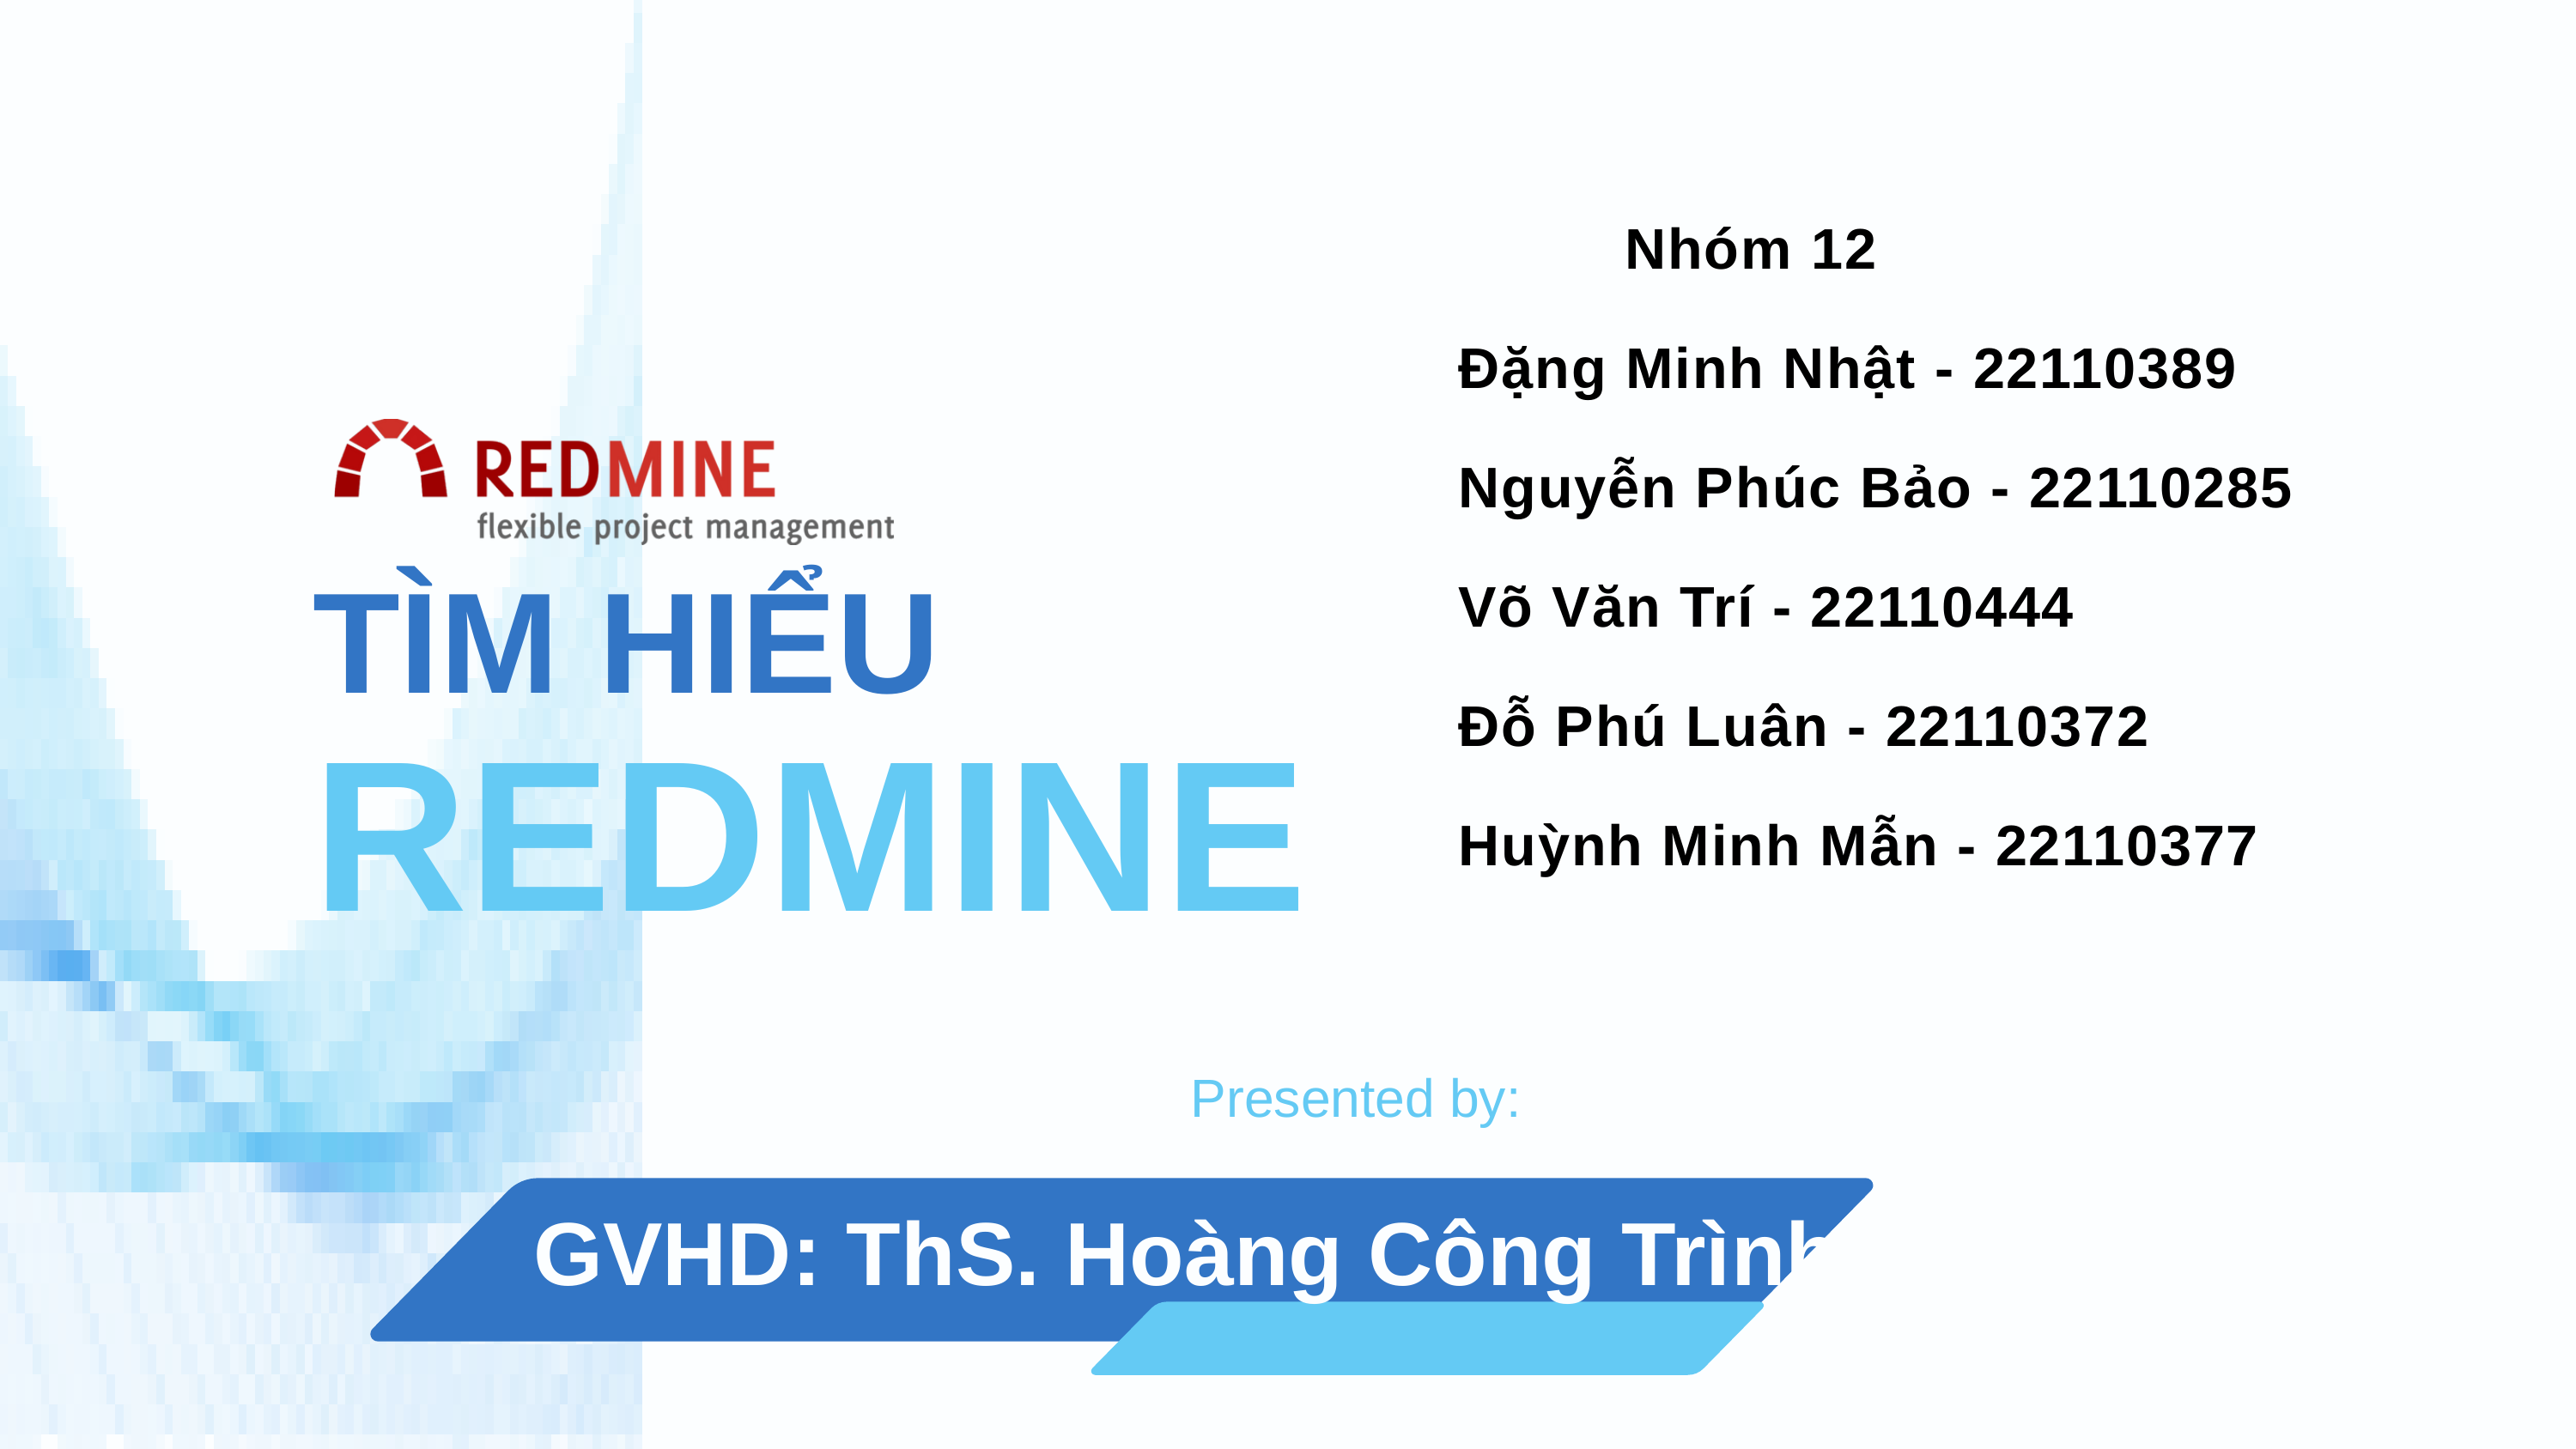

Nhóm 12
Đặng Minh Nhật - 22110389

Nguyễn Phúc Bảo - 22110285
TÌM HIỂU
Võ Văn Trí - 22110444
REDMINE
Đỗ Phú Luân - 22110372
Huỳnh Minh Mẫn - 22110377
Presented by:

GVHD: ThS. Hoàng Công Trình